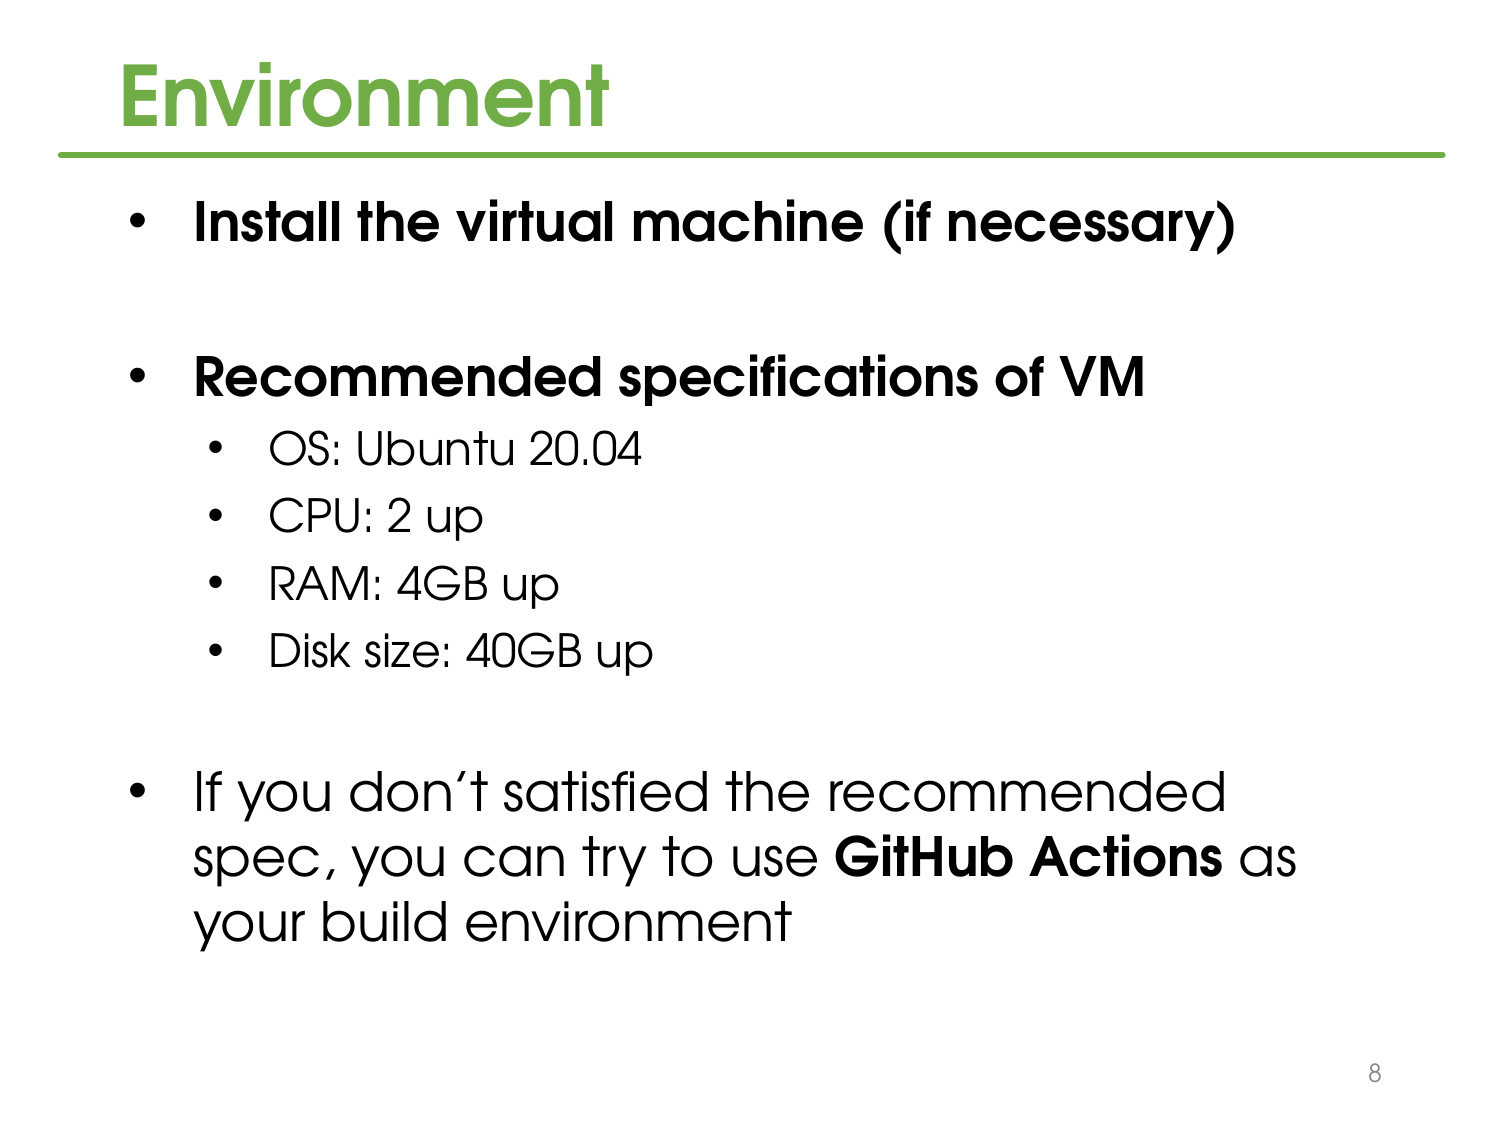

# Environment
Install the virtual machine (if necessary)

Recommended specifications of VM
OS: Ubuntu 20.04
CPU: 2 up
RAM: 4GB up
Disk size: 40GB up

If you don’t satisfied the recommended spec, you can try to use GitHub Actions as your build environment

8